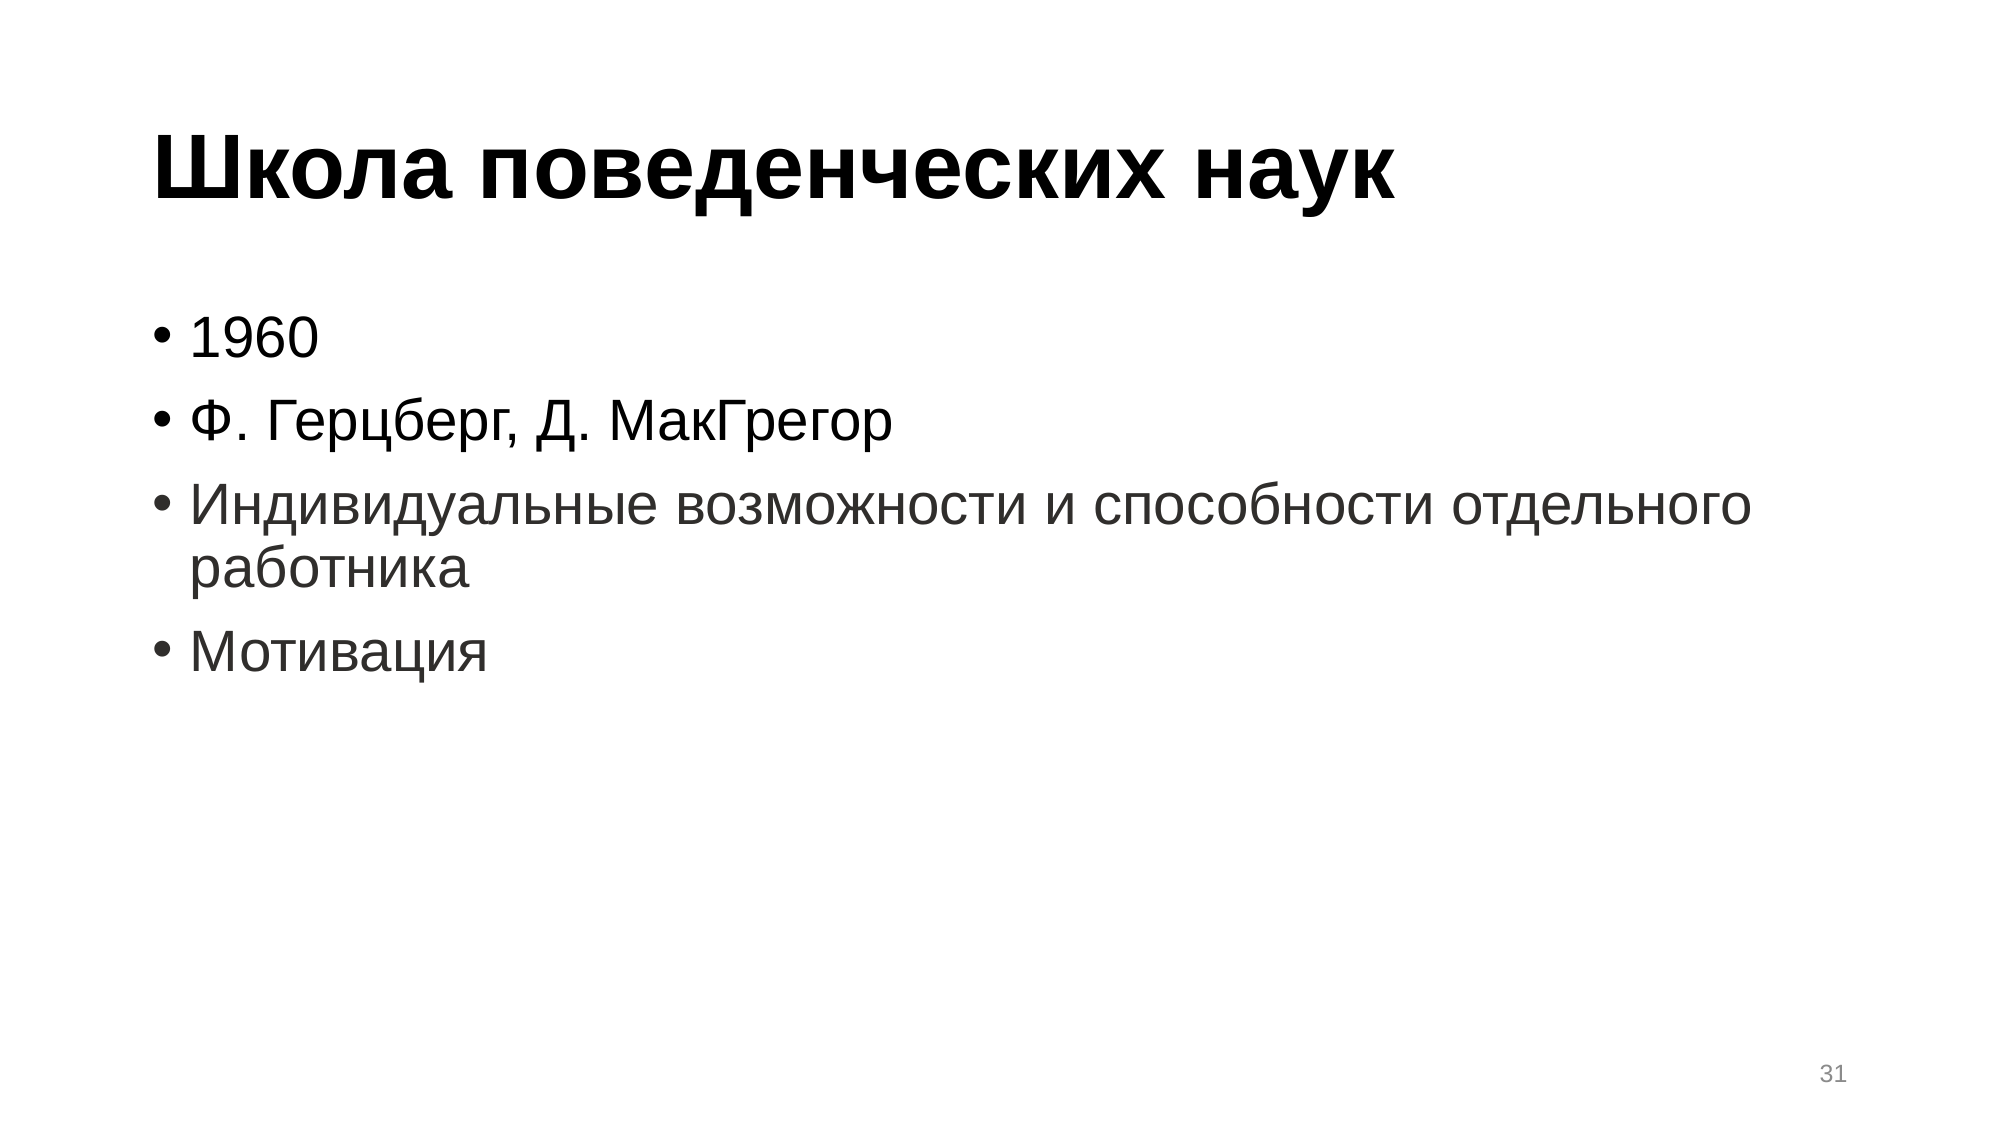

# Школа поведенческих наук
1960
Ф. Герцберг, Д. МакГрегор
Индивидуальные возможности и способности отдельного работника
Мотивация
31